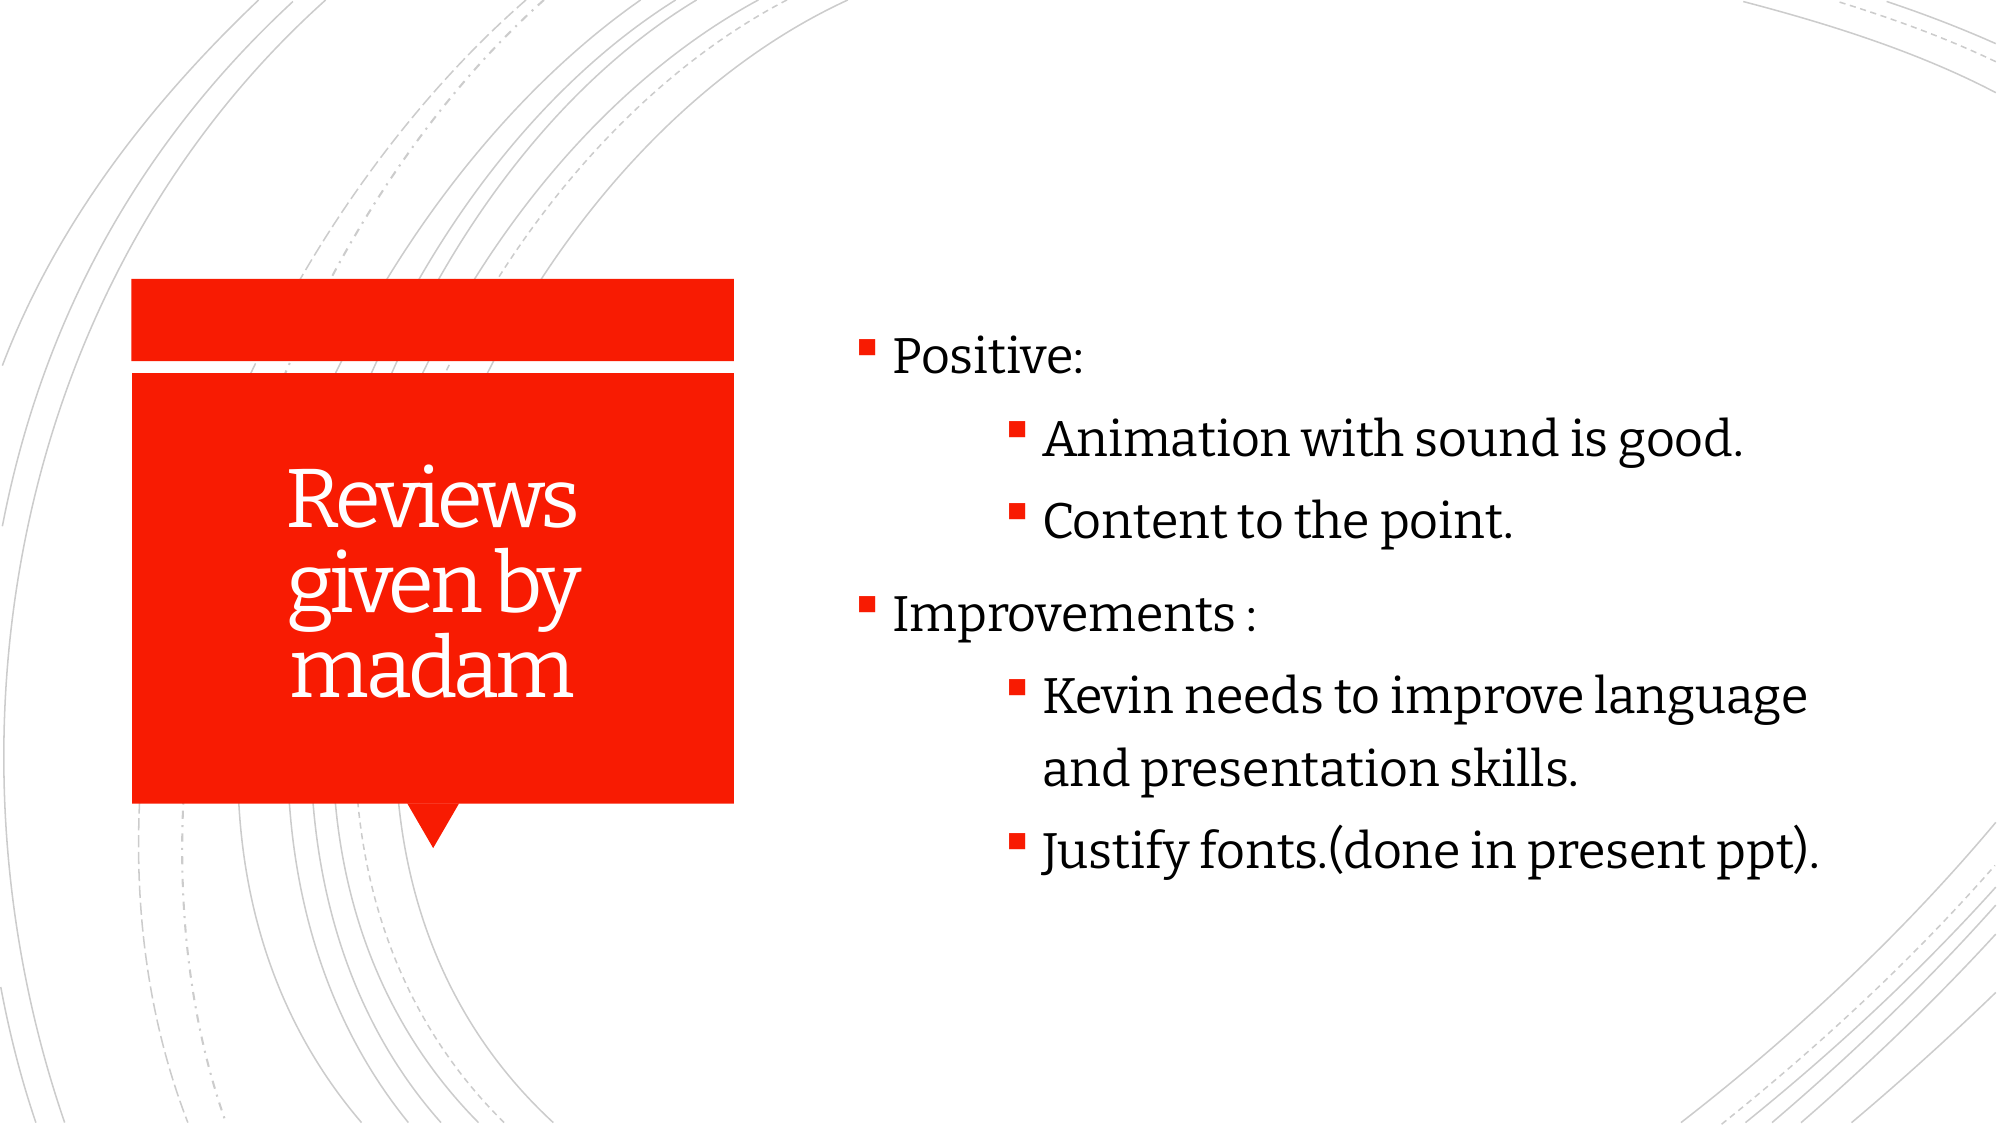

Positive:
Animation with sound is good.
Content to the point.
Improvements :
Kevin needs to improve language and presentation skills.
Justify fonts.(done in present ppt).
# Reviews given by madam